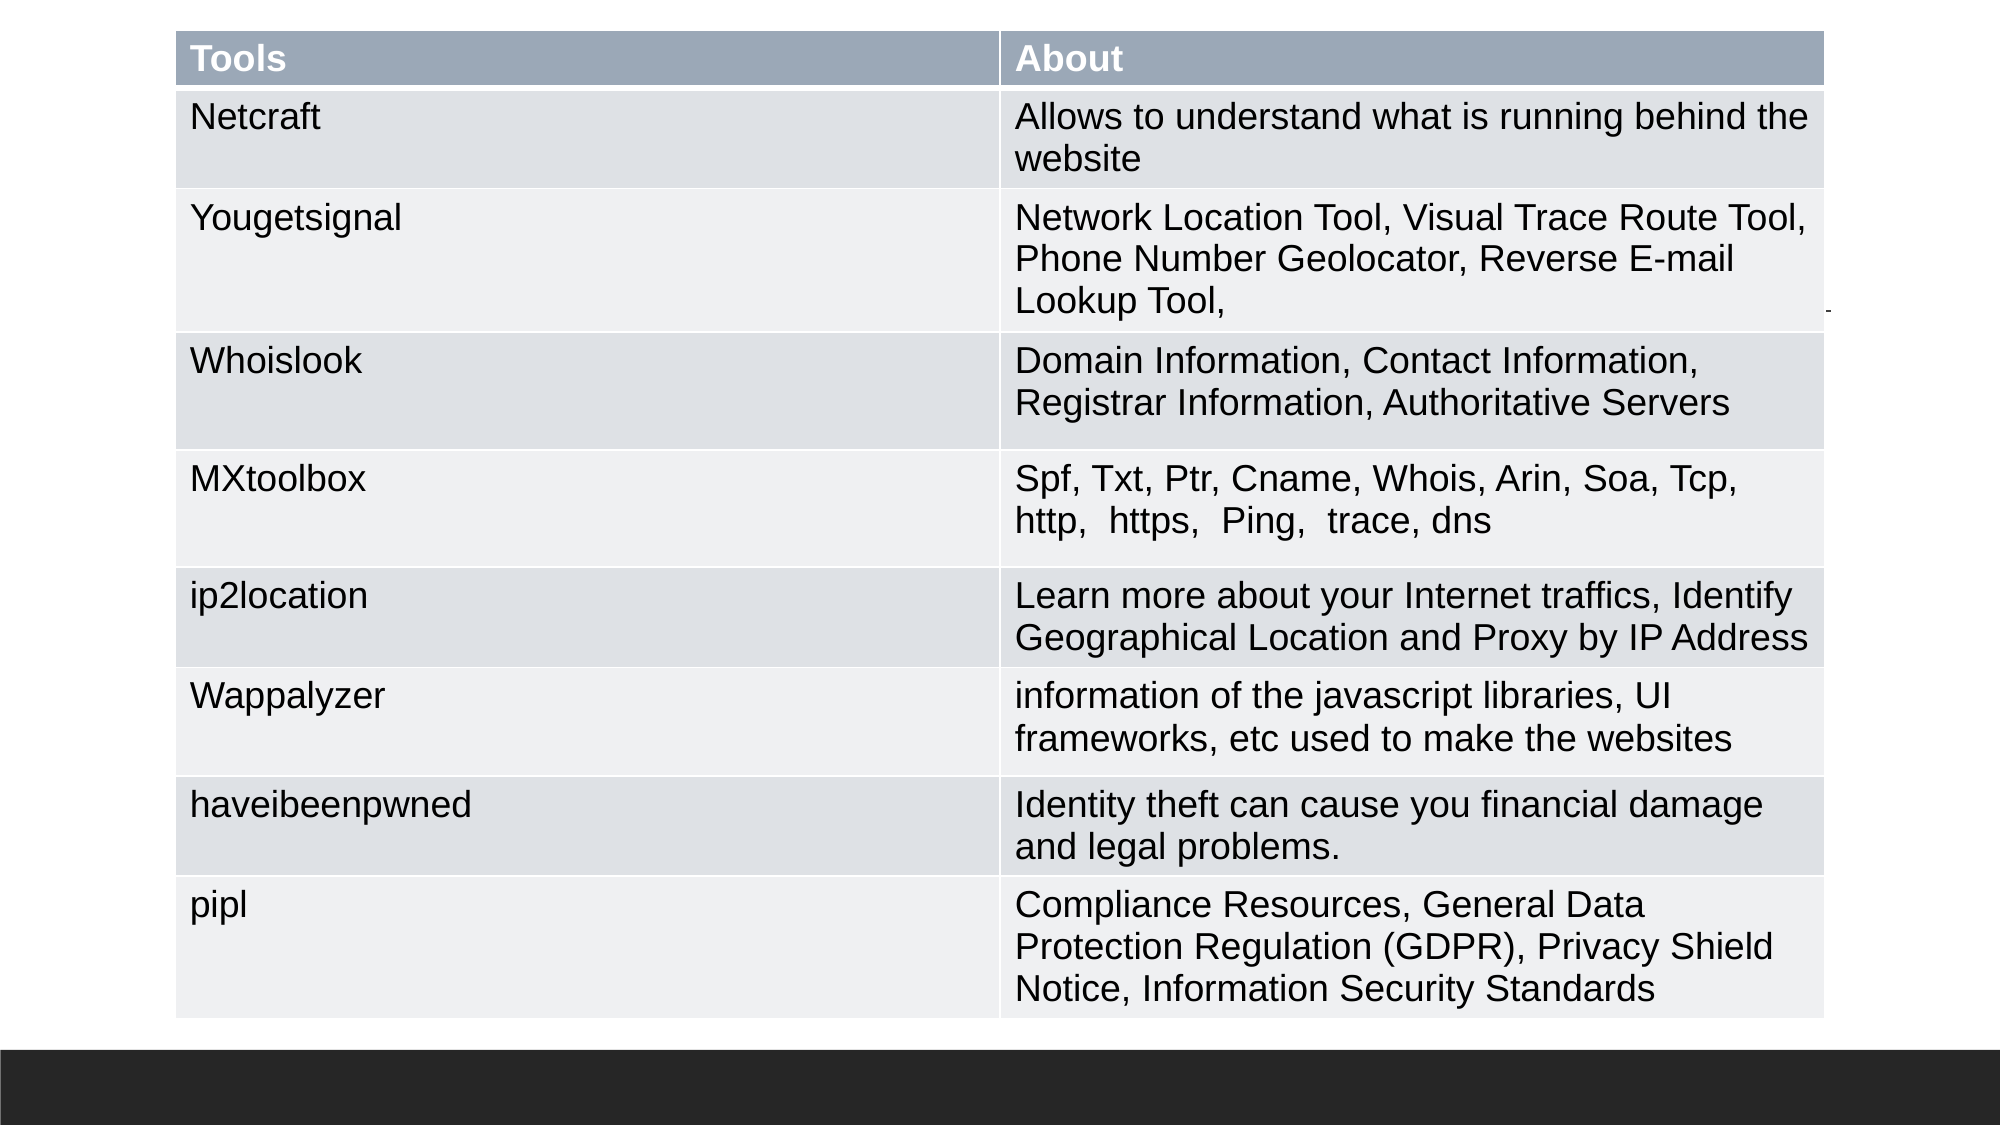

| Tools | About |
| --- | --- |
| Netcraft | Allows to understand what is running behind the website |
| Yougetsignal | Network Location Tool, Visual Trace Route Tool, Phone Number Geolocator, Reverse E-mail Lookup Tool, |
| Whoislook | Domain Information, Contact Information, Registrar Information, Authoritative Servers |
| MXtoolbox | Spf, Txt, Ptr, Cname, Whois, Arin, Soa, Tcp, http, https, Ping, trace, dns |
| ip2location | Learn more about your Internet traffics, Identify Geographical Location and Proxy by IP Address |
| Wappalyzer | information of the javascript libraries, UI frameworks, etc used to make the websites |
| haveibeenpwned | Identity theft can cause you financial damage and legal problems. |
| pipl | Compliance Resources, General Data Protection Regulation (GDPR), Privacy Shield Notice, Information Security Standards |